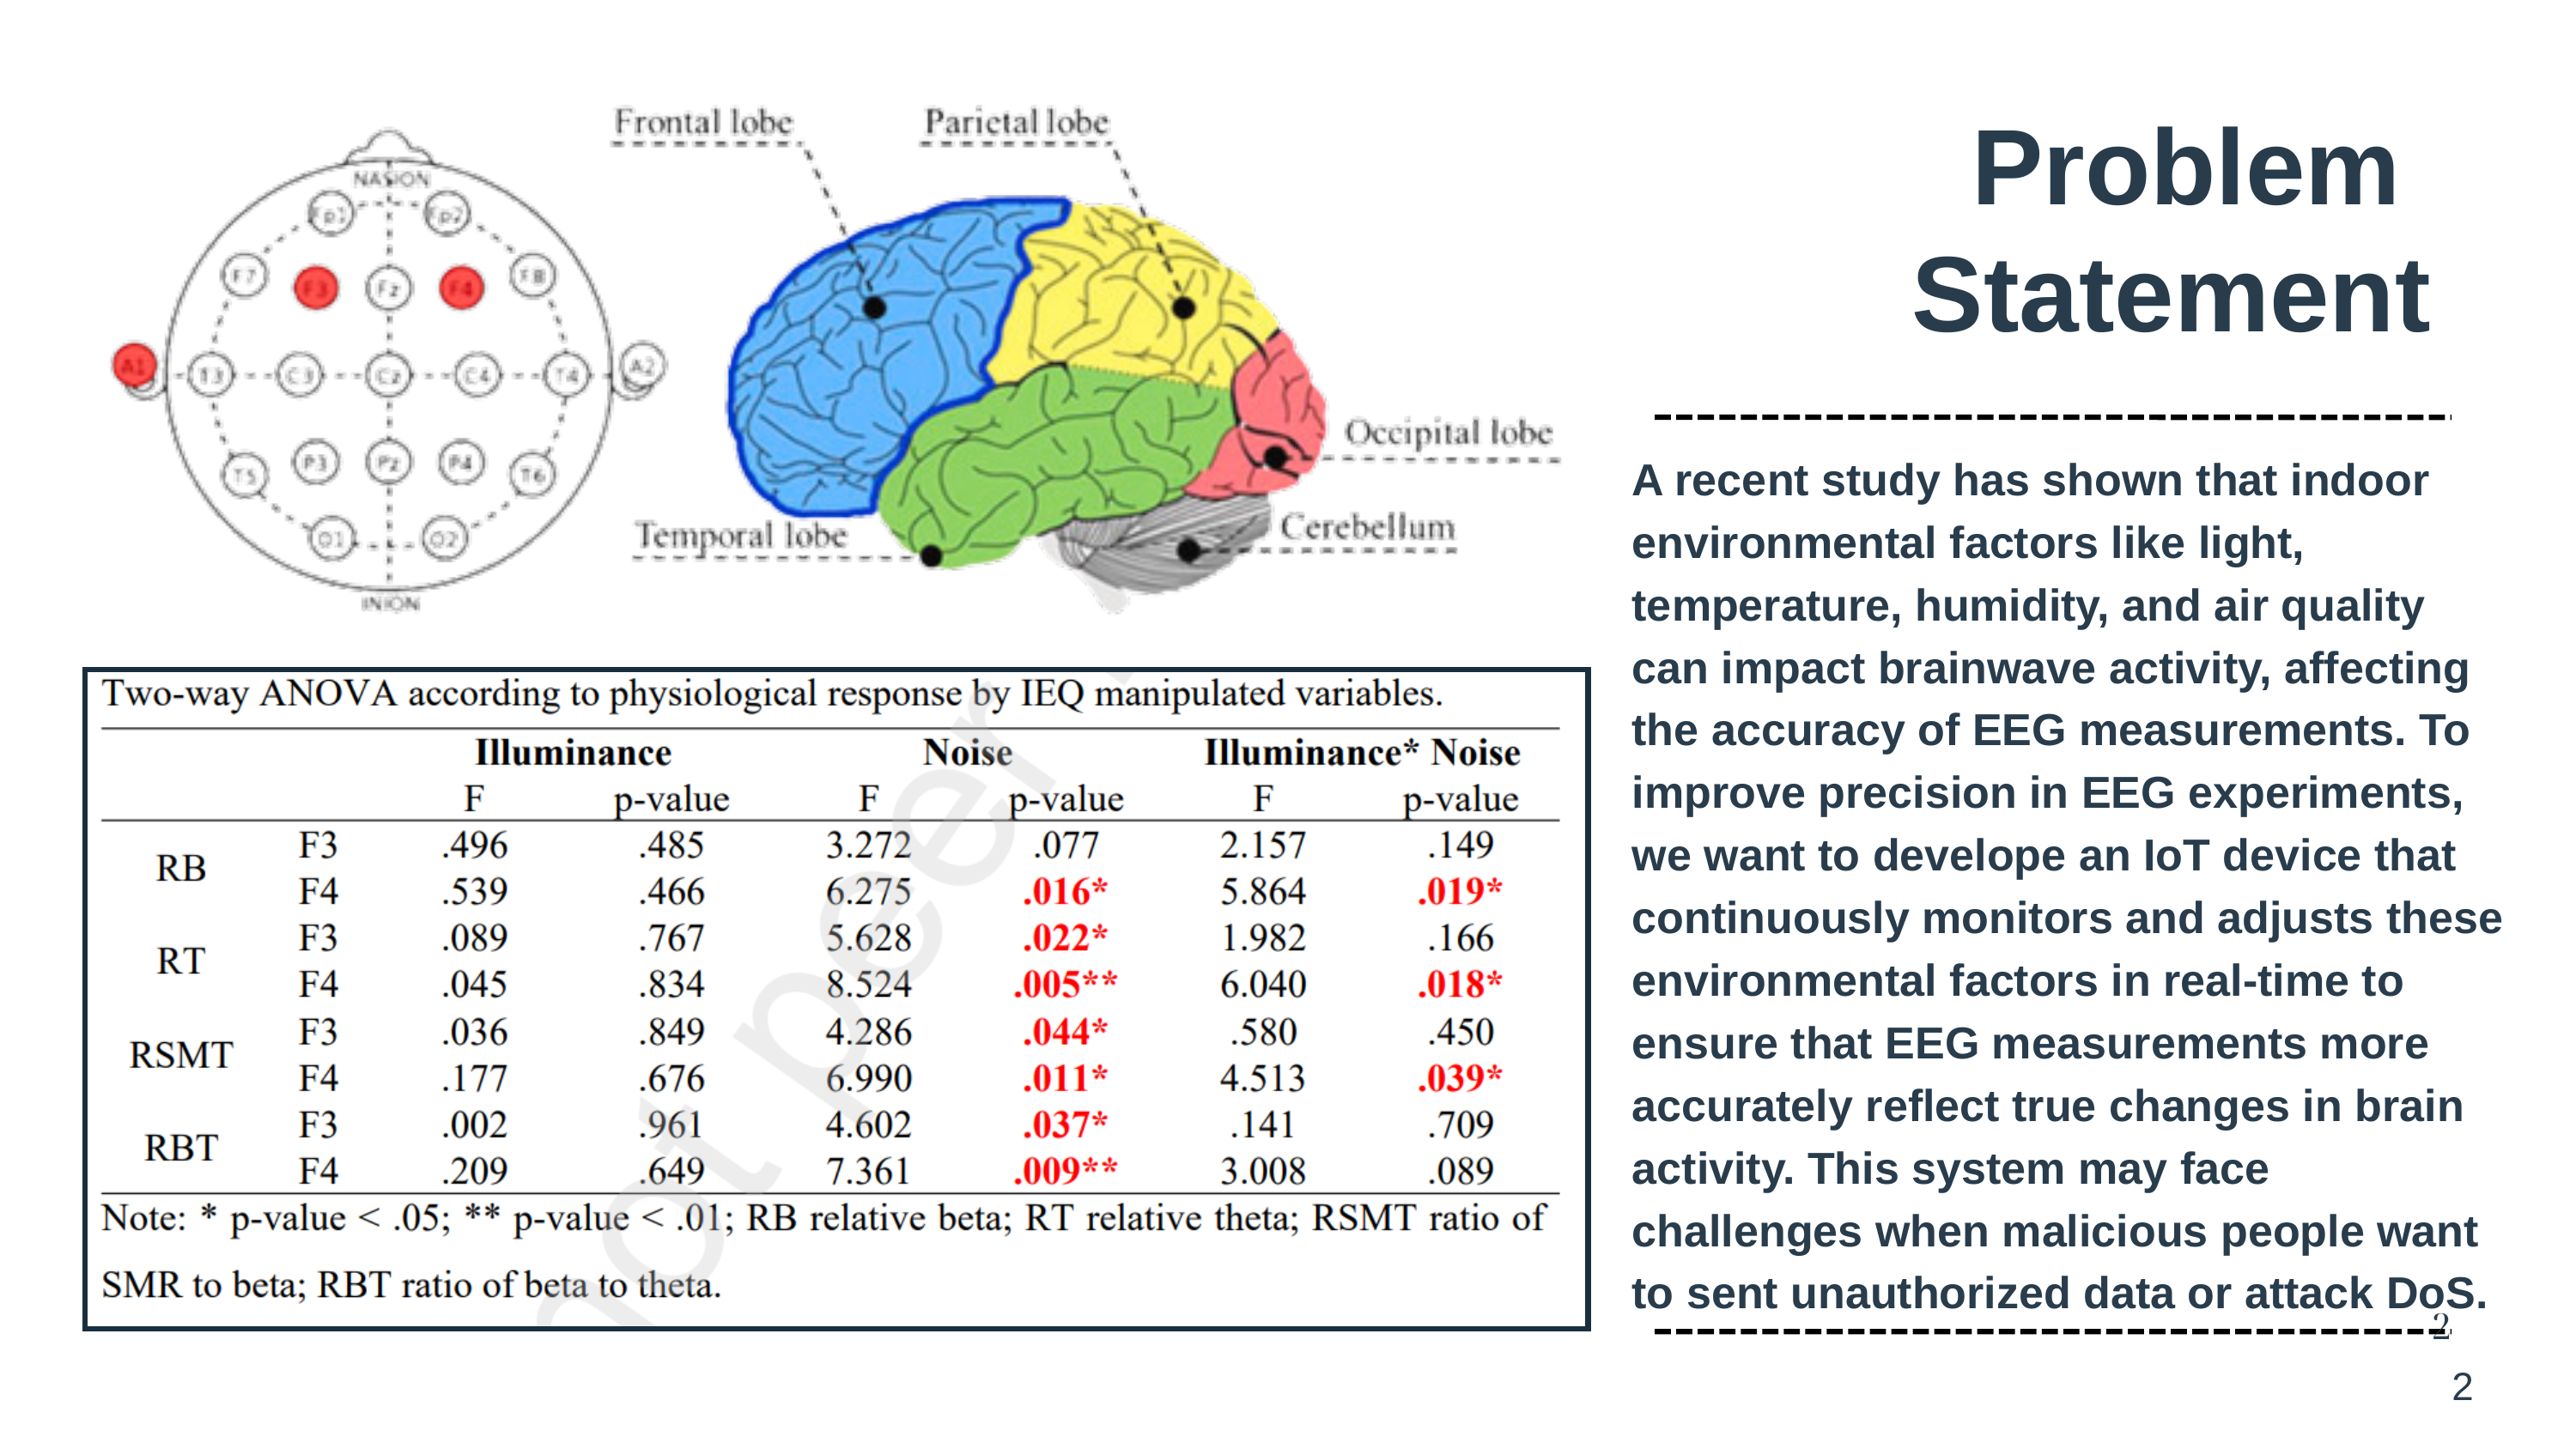

Problem
Statement

A recent study has shown that indoor environmental factors like light, temperature, humidity, and air quality can impact brainwave activity, affecting the accuracy of EEG measurements. To improve precision in EEG experiments, we want to develope an IoT device that continuously monitors and adjusts these environmental factors in real-time to ensure that EEG measurements more accurately reflect true changes in brain activity. This system may face challenges when malicious people want to sent unauthorized data or attack DoS.

2

2